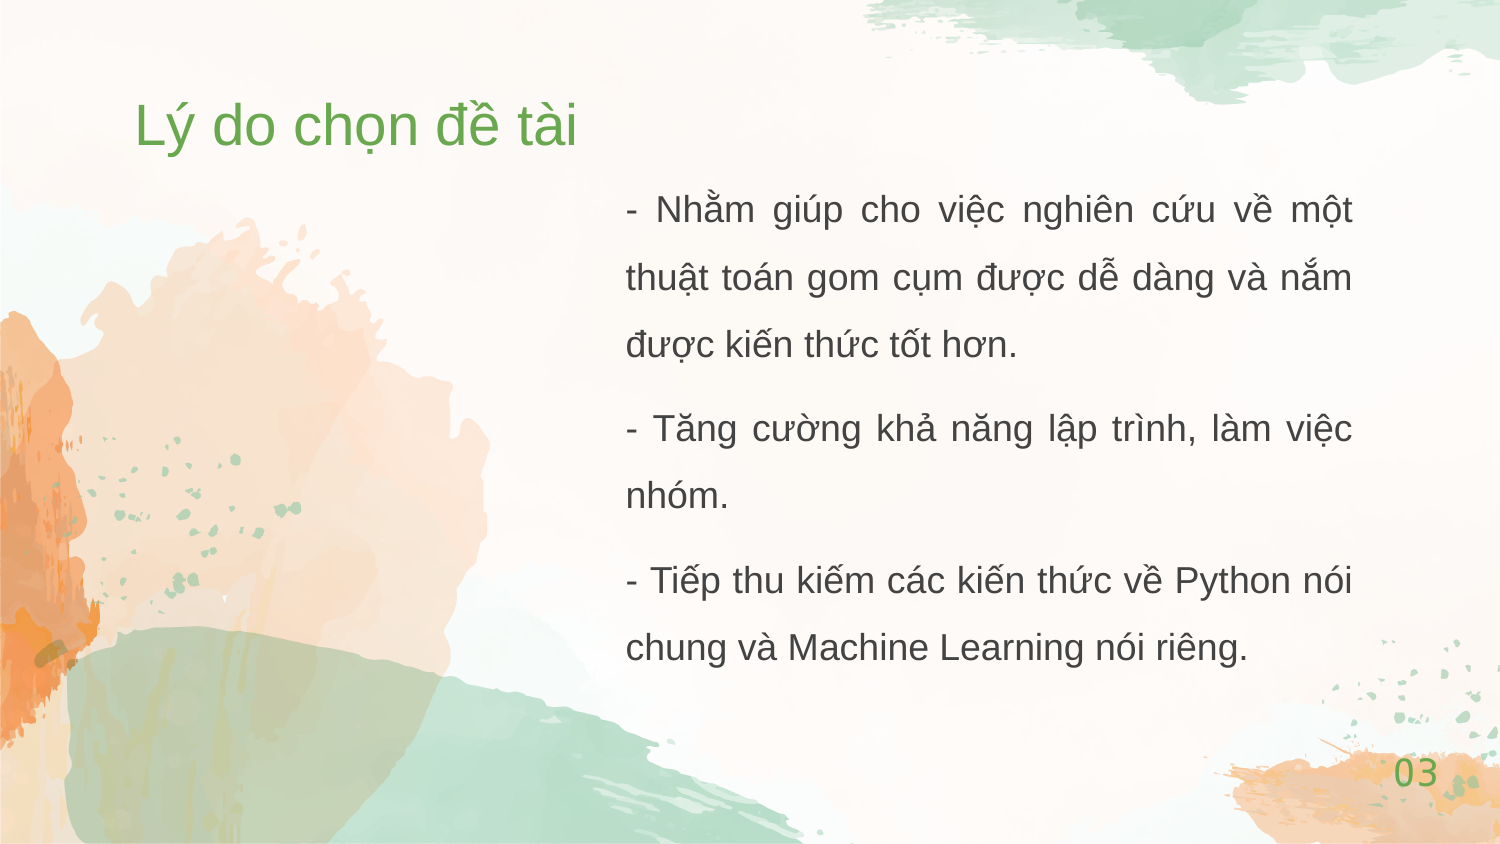

# Lý do chọn đề tài
- Nhằm giúp cho việc nghiên cứu về một thuật toán gom cụm được dễ dàng và nắm được kiến thức tốt hơn.
- Tăng cường khả năng lập trình, làm việc nhóm.
- Tiếp thu kiếm các kiến thức về Python nói chung và Machine Learning nói riêng.
03